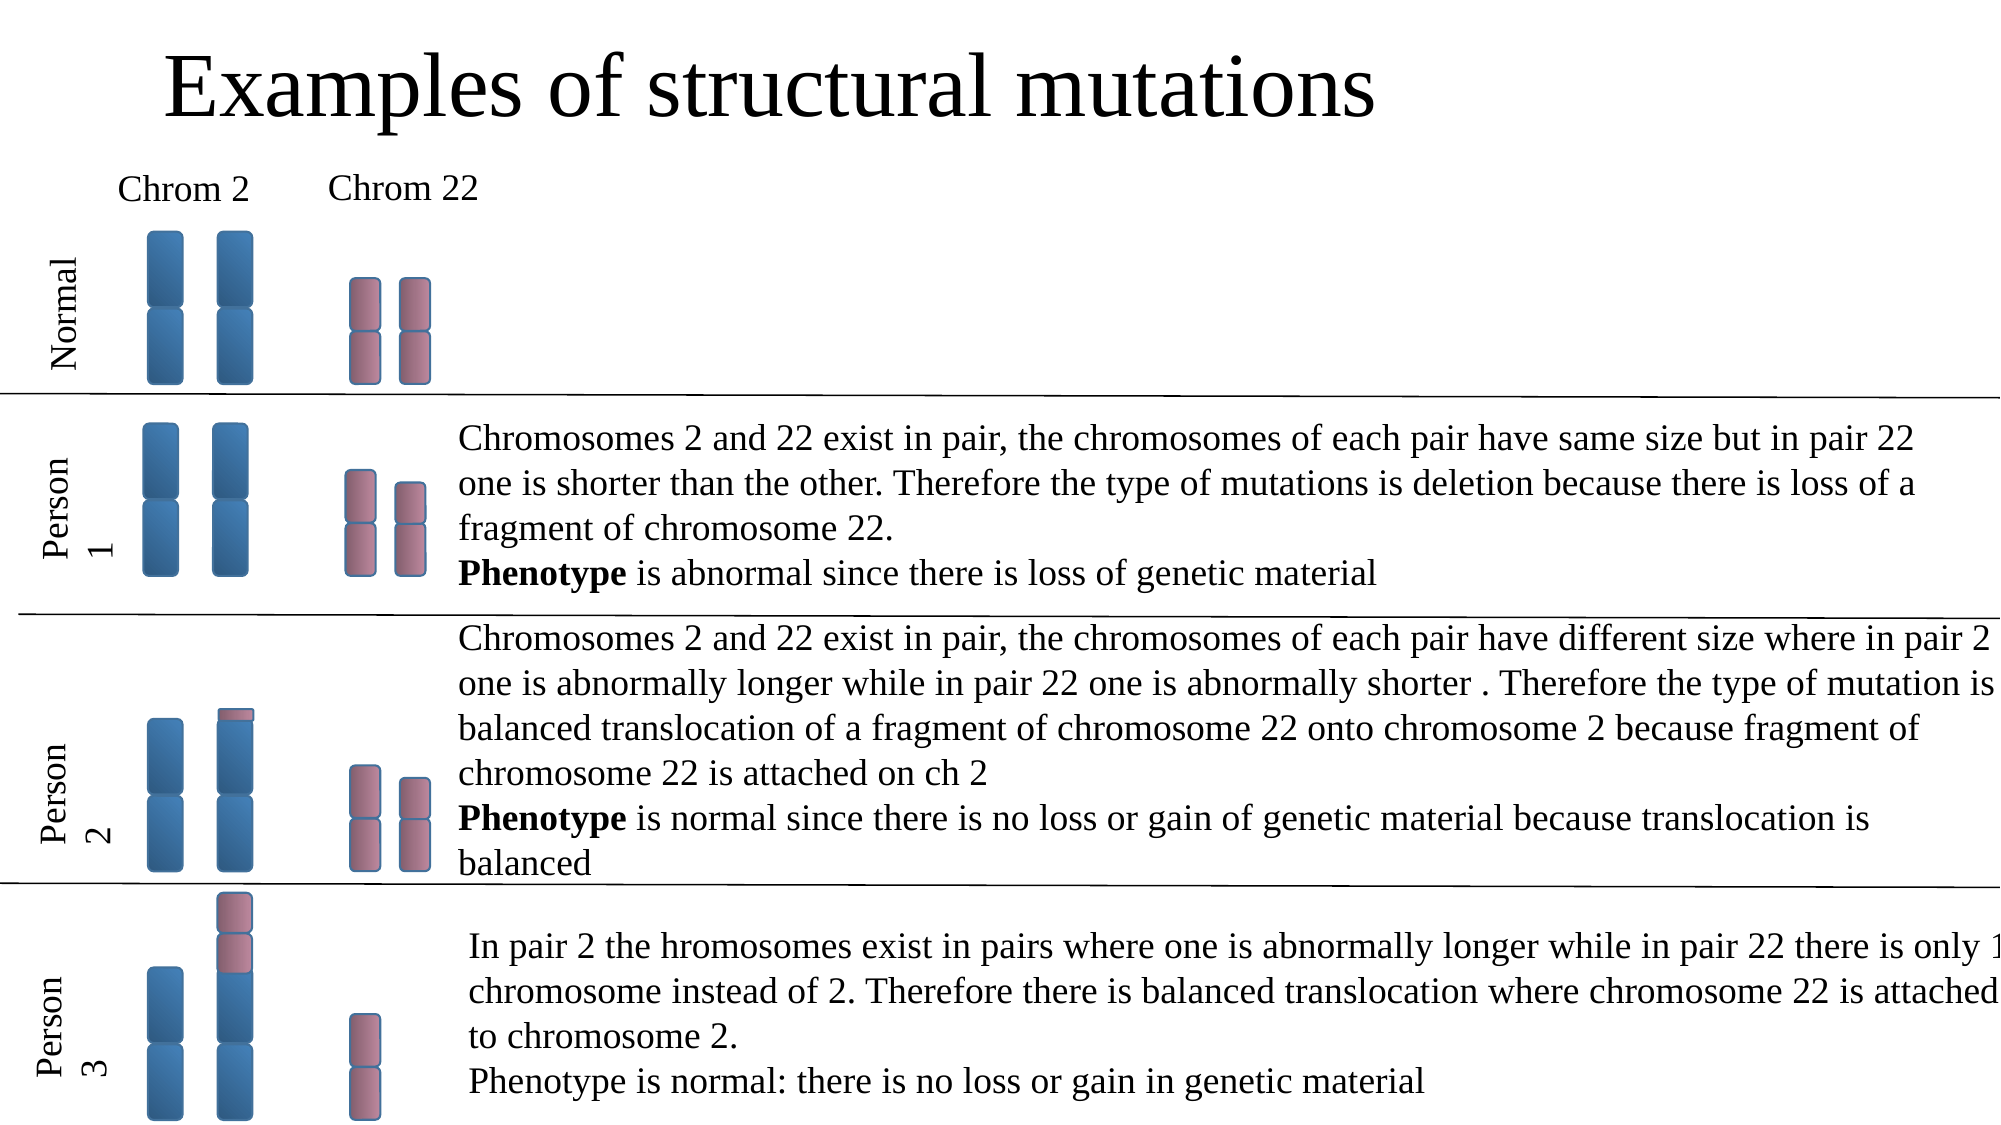

# Examples of structural mutations
Chrom 22
Chrom 2

Normal
Chromosomes 2 and 22 exist in pair, the chromosomes of each pair have same size but in pair 22 one is shorter than the other. Therefore the type of mutations is deletion because there is loss of a fragment of chromosome 22.
Phenotype is abnormal since there is loss of genetic material

Person  1
Chromosomes 2 and 22 exist in pair, the chromosomes of each pair have different size where in pair 2 one is abnormally longer while in pair 22 one is abnormally shorter . Therefore the type of mutation is balanced translocation of a fragment of chromosome 22 onto chromosome 2 because fragment of chromosome 22 is attached on ch 2
Phenotype is normal since there is no loss or gain of genetic material because translocation is balanced

Person  2

In pair 2 the hromosomes exist in pairs where one is abnormally longer while in pair 22 there is only 1 chromosome instead of 2. Therefore there is balanced translocation where chromosome 22 is attached to chromosome 2.
Phenotype is normal: there is no loss or gain in genetic material

Person  3